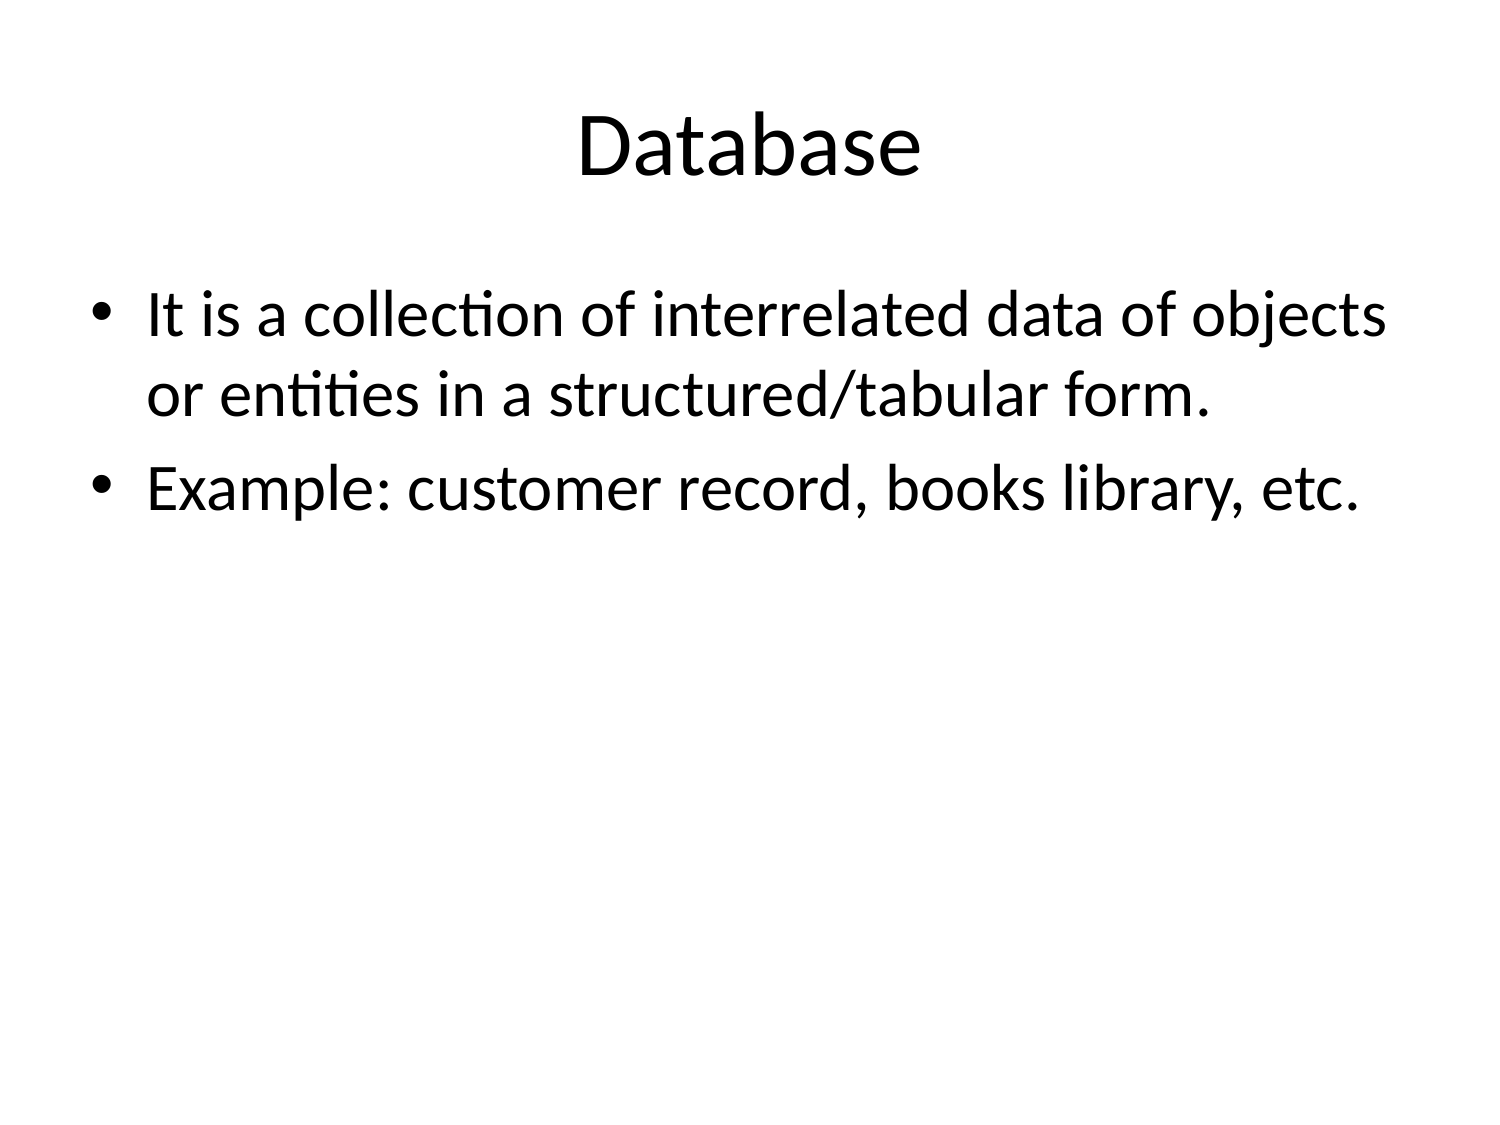

# Database
It is a collection of interrelated data of objects or entities in a structured/tabular form.
Example: customer record, books library, etc.